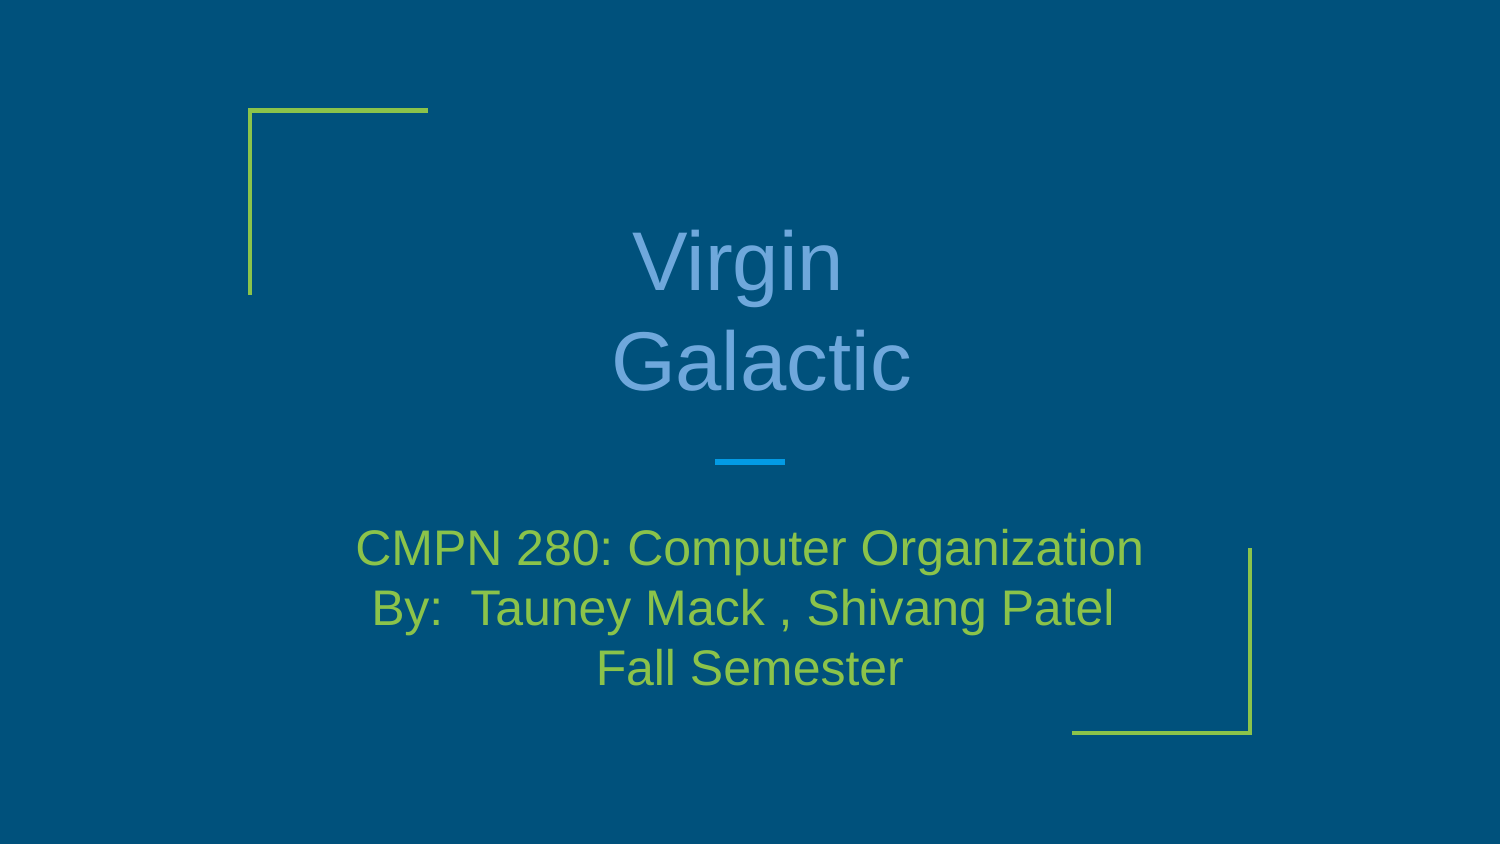

# Virgin
 Galactic
CMPN 280: Computer Organization
By:  Tauney Mack , Shivang Patel
Fall Semester